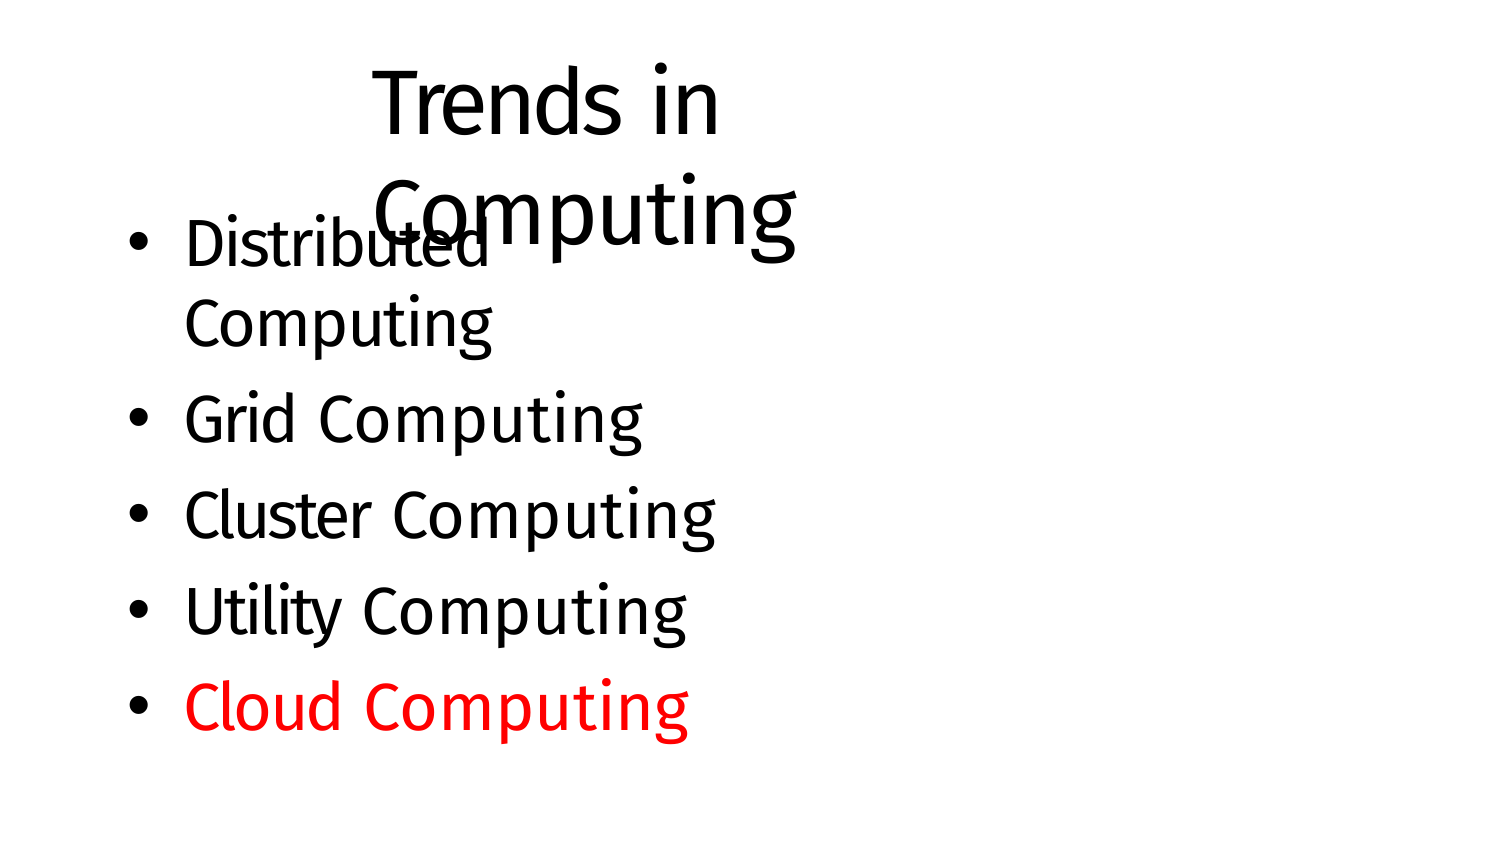

# Trends in Computing
Distributed Computing
Grid Computing
Cluster Computing
Utility Computing
Cloud Computing